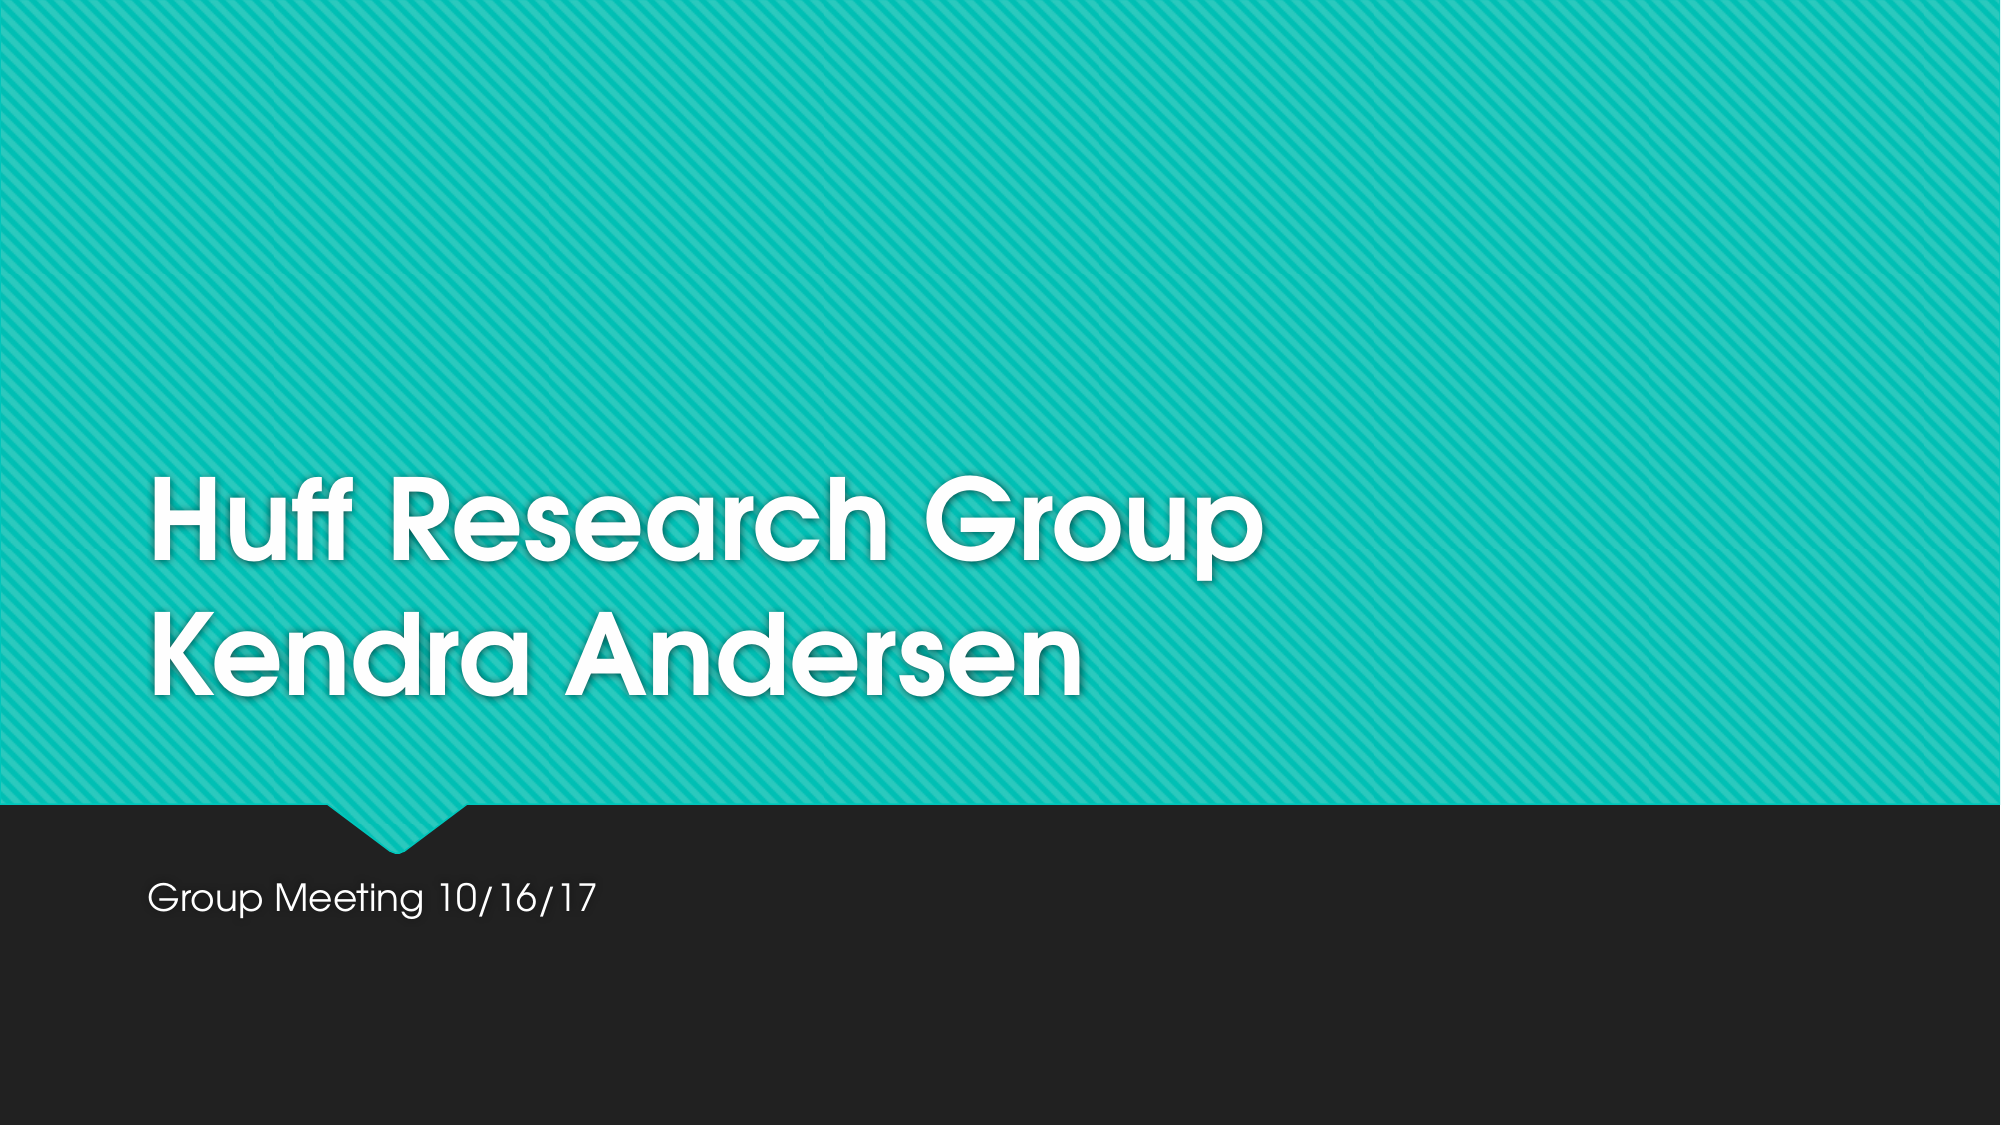

# Huff Research Group Kendra Andersen
Group Meeting 10/16/17